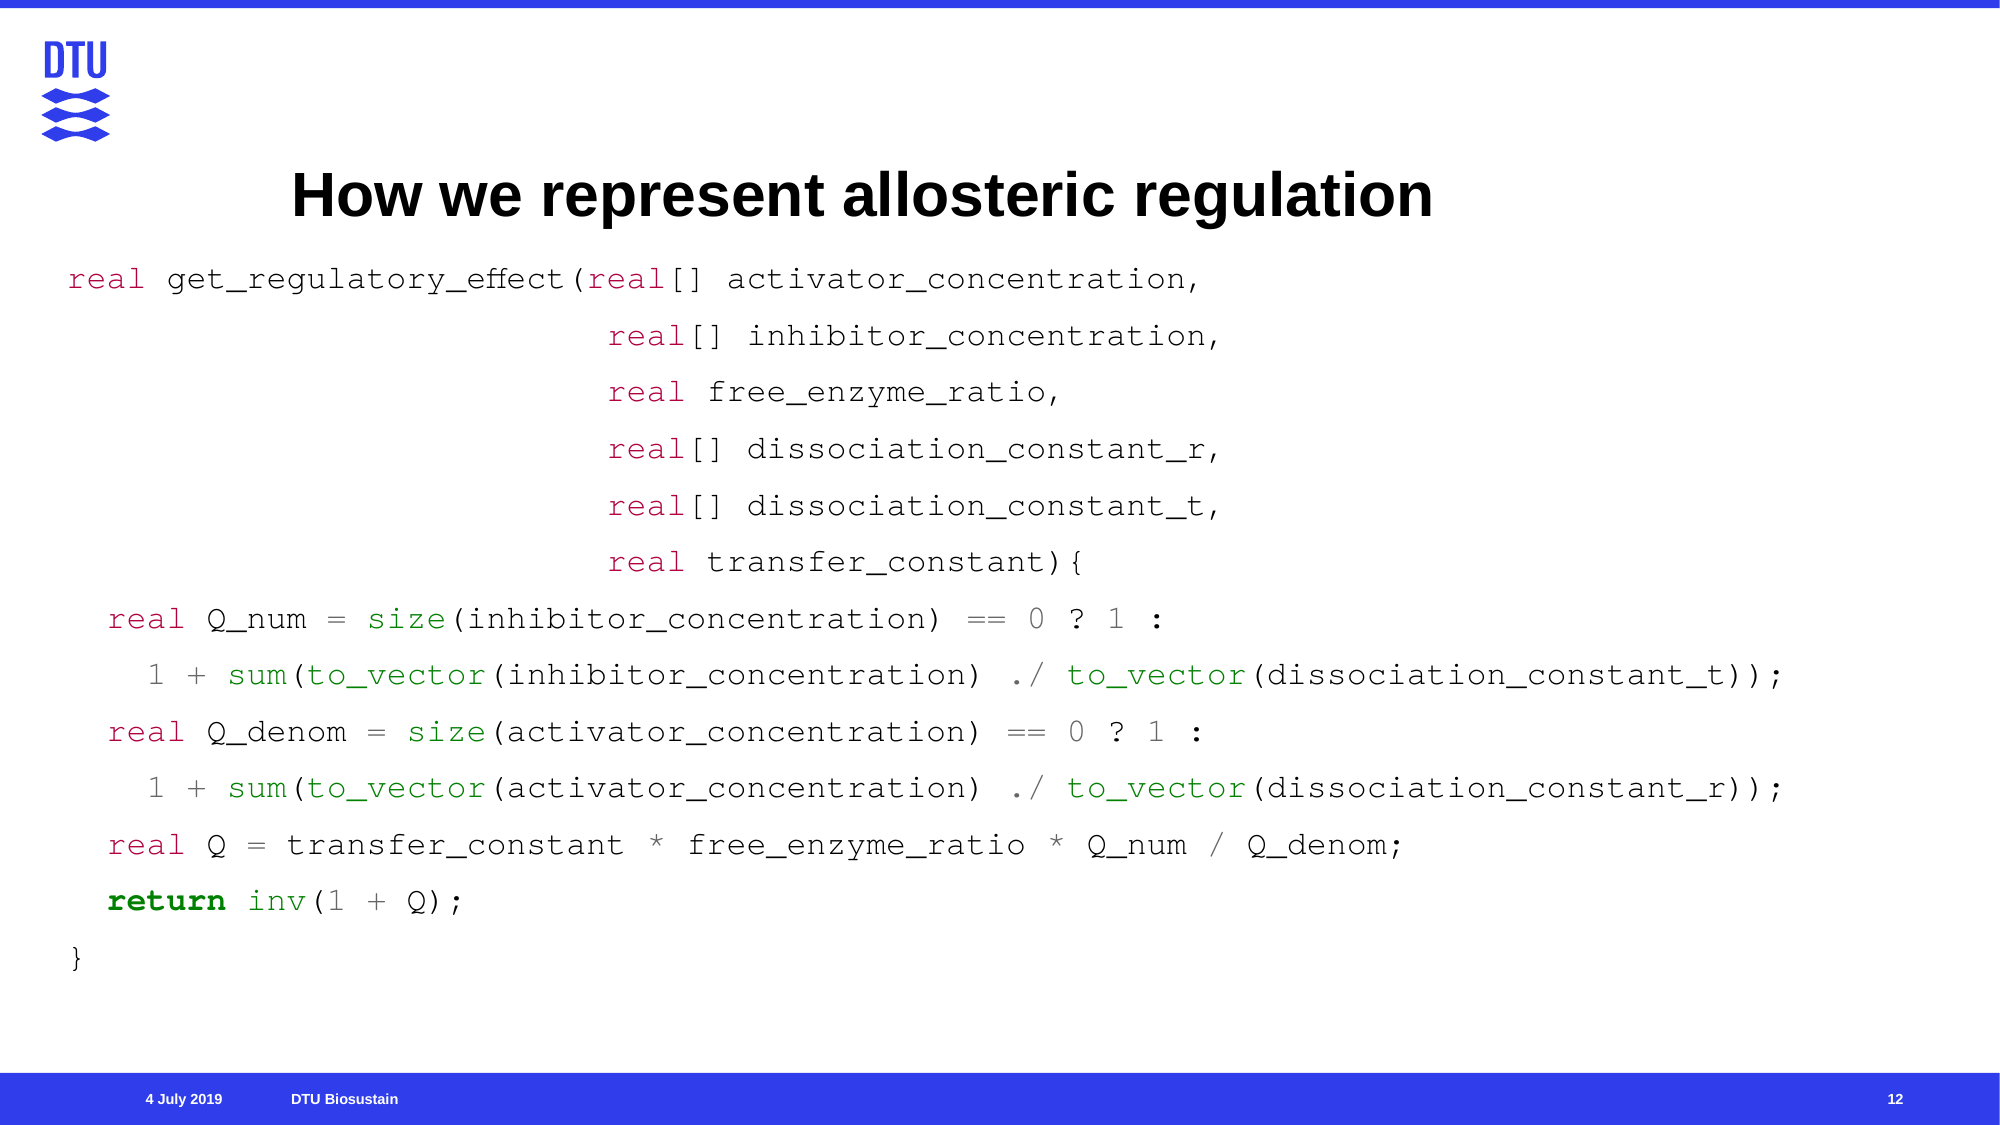

# How we represent allosteric regulation
real get_regulatory_effect(real[] activator_concentration,
                           real[] inhibitor_concentration,
                           real free_enzyme_ratio,
                           real[] dissociation_constant_r,
                           real[] dissociation_constant_t,
                           real transfer_constant){
  real Q_num = size(inhibitor_concentration) == 0 ? 1 :
    1 + sum(to_vector(inhibitor_concentration) ./ to_vector(dissociation_constant_t));
  real Q_denom = size(activator_concentration) == 0 ? 1 :
    1 + sum(to_vector(activator_concentration) ./ to_vector(dissociation_constant_r));
  real Q = transfer_constant * free_enzyme_ratio * Q_num / Q_denom;
  return inv(1 + Q);
}

12